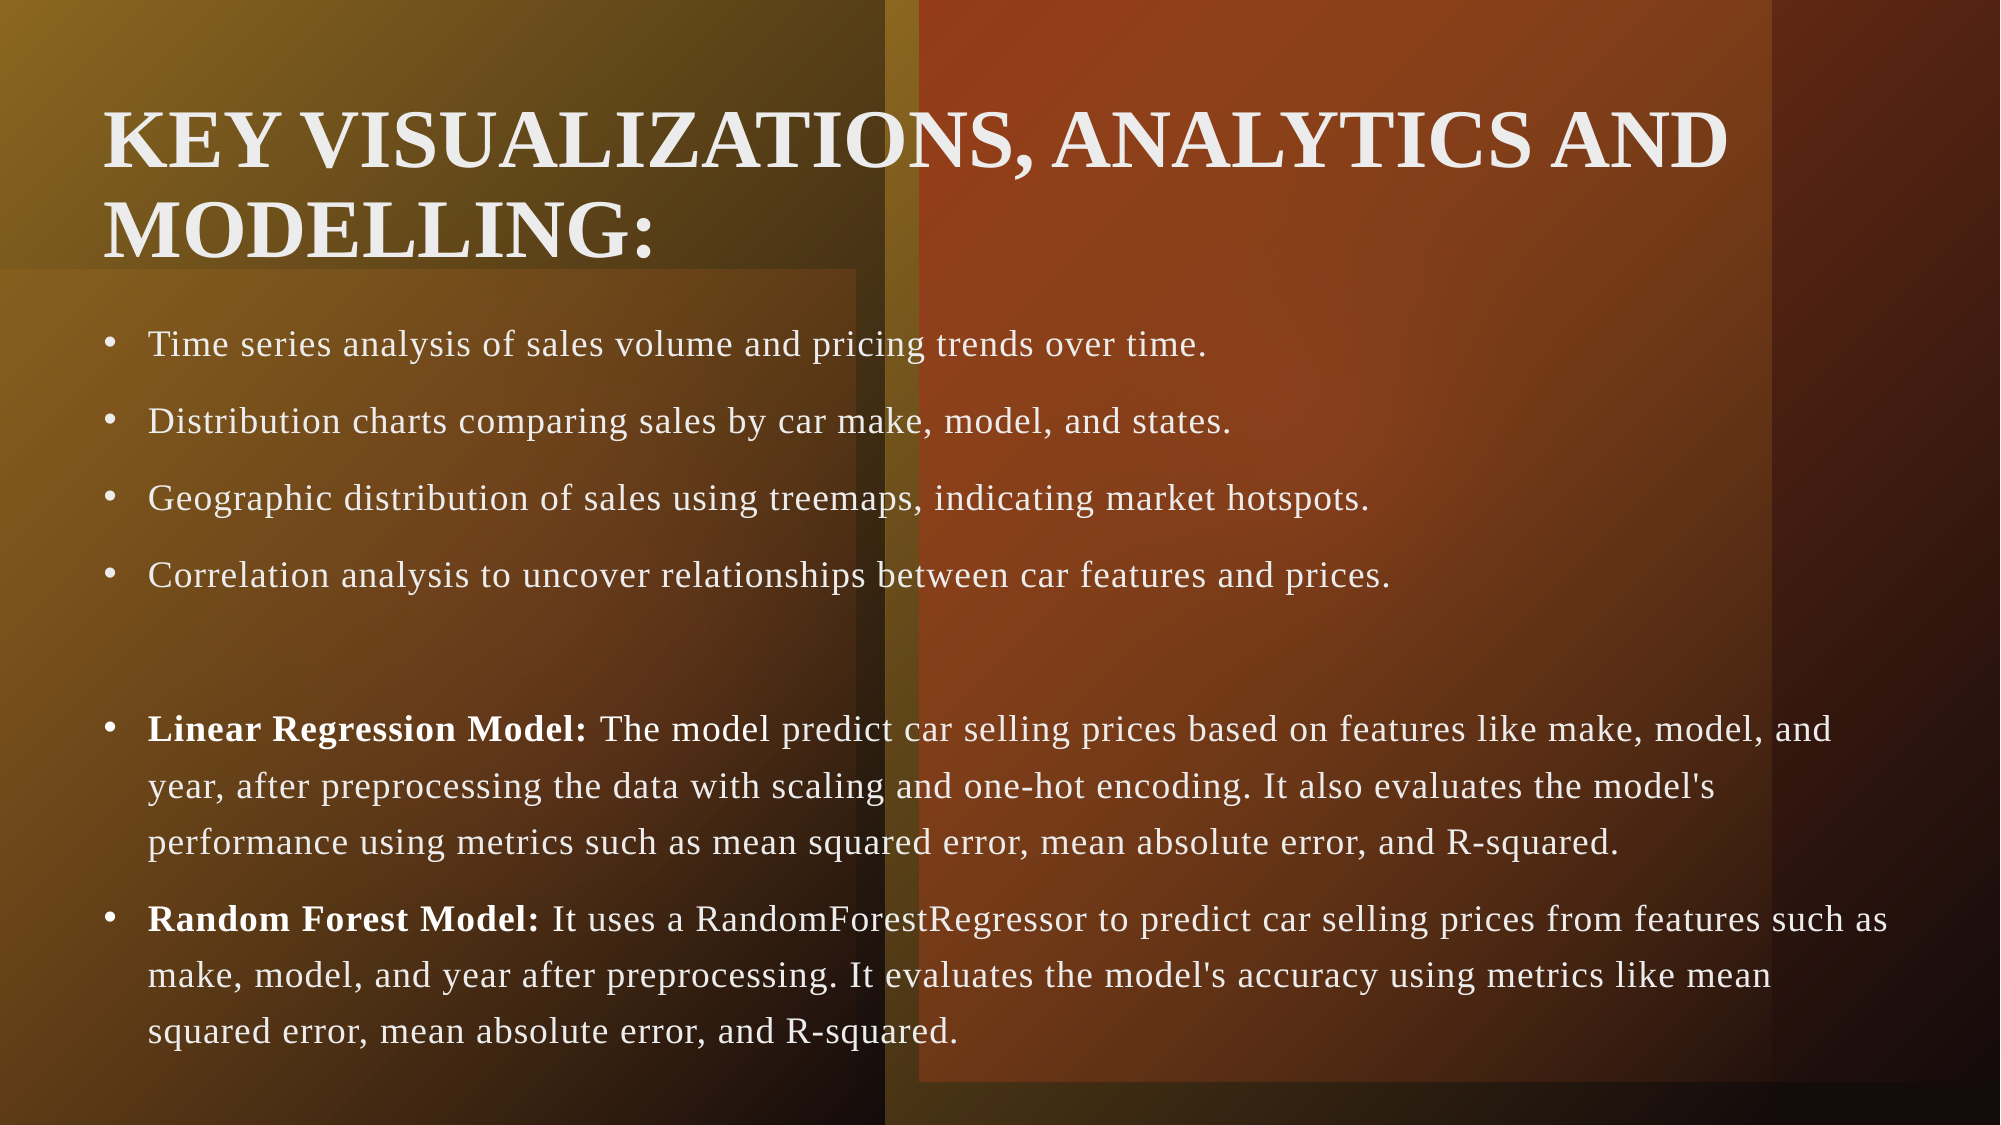

# KEY VISUALIZATIONS, ANALYTICS AND MODELLING:
Time series analysis of sales volume and pricing trends over time.
Distribution charts comparing sales by car make, model, and states.
Geographic distribution of sales using treemaps, indicating market hotspots.
Correlation analysis to uncover relationships between car features and prices.

Linear Regression Model: The model predict car selling prices based on features like make, model, and year, after preprocessing the data with scaling and one-hot encoding. It also evaluates the model's performance using metrics such as mean squared error, mean absolute error, and R-squared.
Random Forest Model: It uses a RandomForestRegressor to predict car selling prices from features such as make, model, and year after preprocessing. It evaluates the model's accuracy using metrics like mean squared error, mean absolute error, and R-squared.